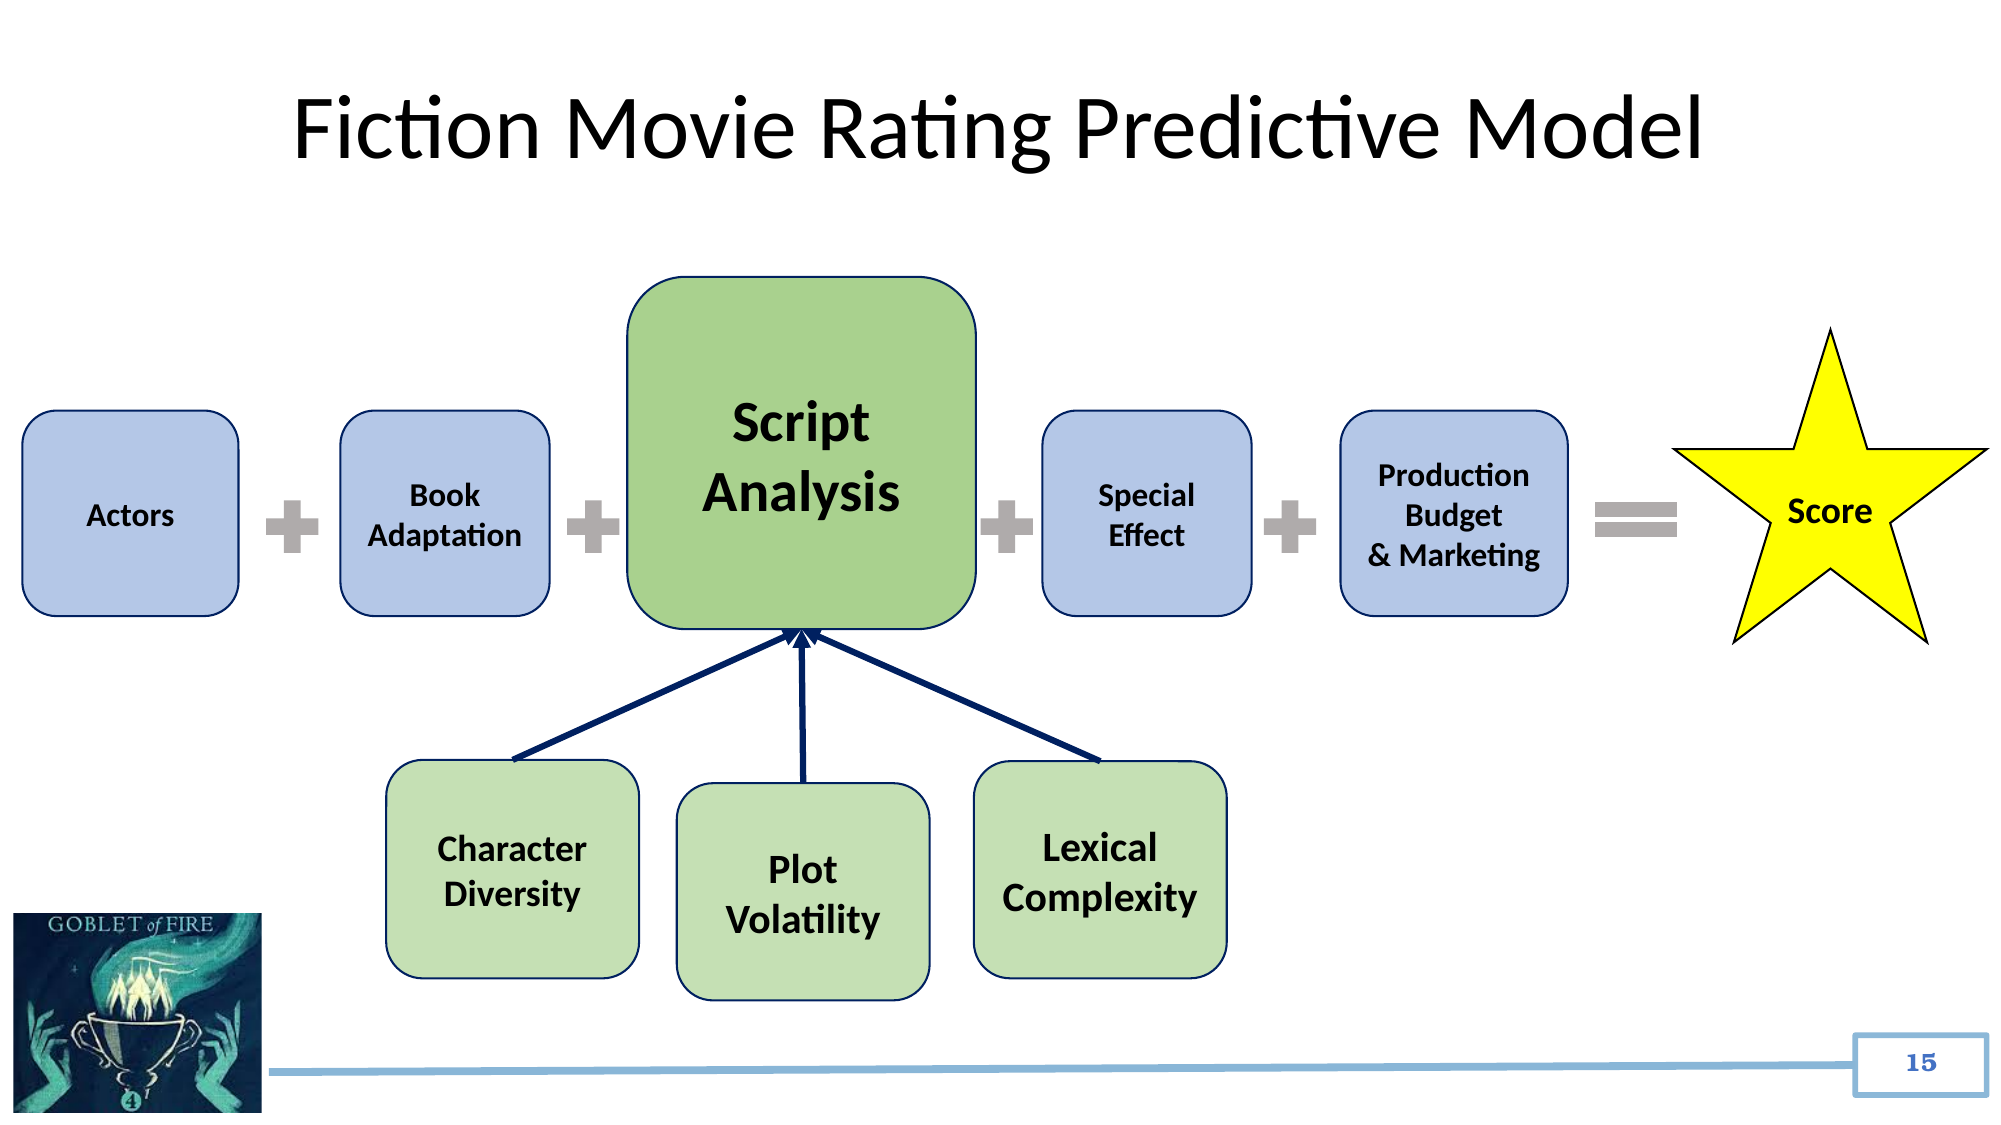

# Fiction Movie Rating Predictive Model
Script Analysis
Score
Actors
Book Adaptation
Special Effect
Production Budget
& Marketing

Character Diversity
Lexical Complexity
Plot Volatility
15